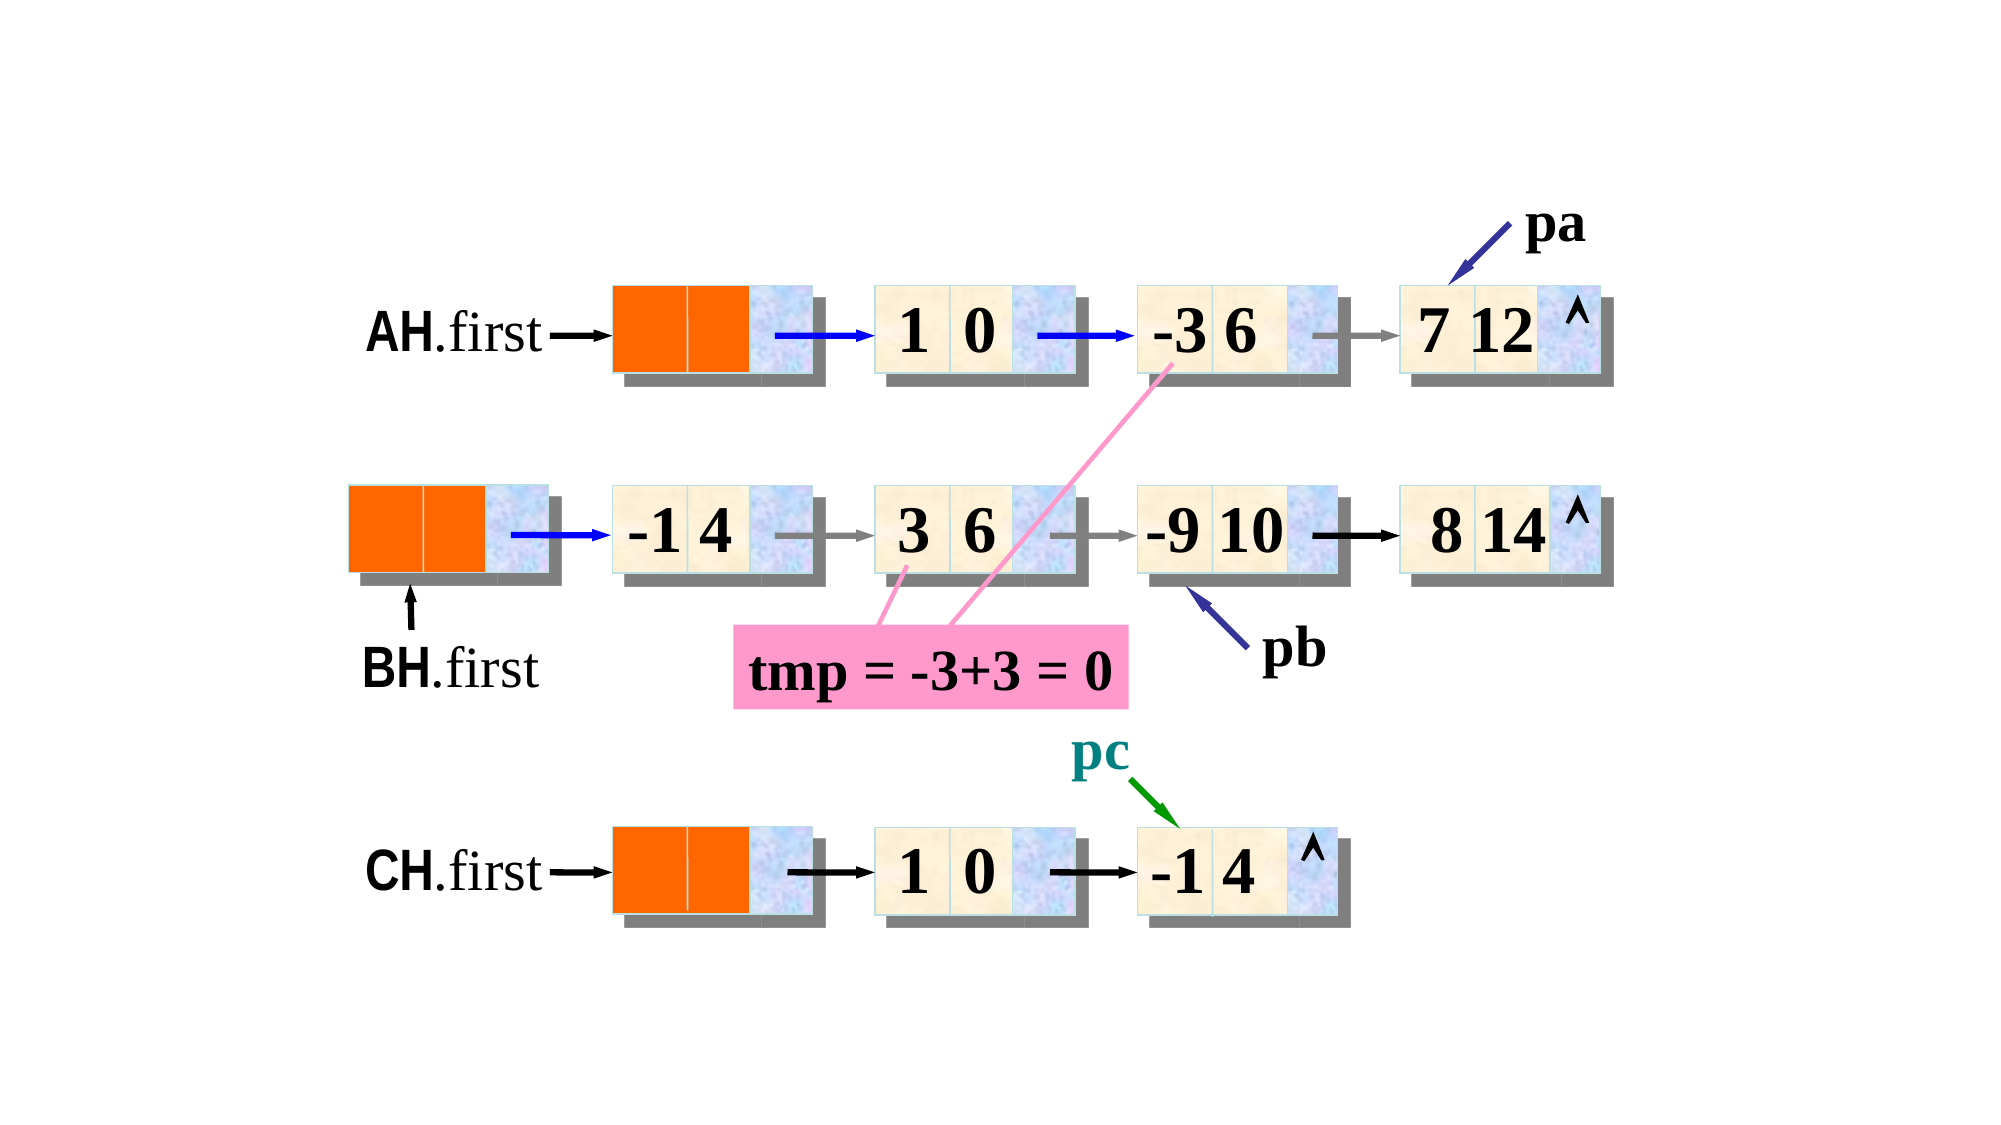

#
pa

1  0
-3 6
7 12
∧
AH.first

-1 4
3  6
-9 10
8 14
∧

BH.first

pb
tmp = -3+3 = 0
pc

∧
1  0
-1 4
CH.first